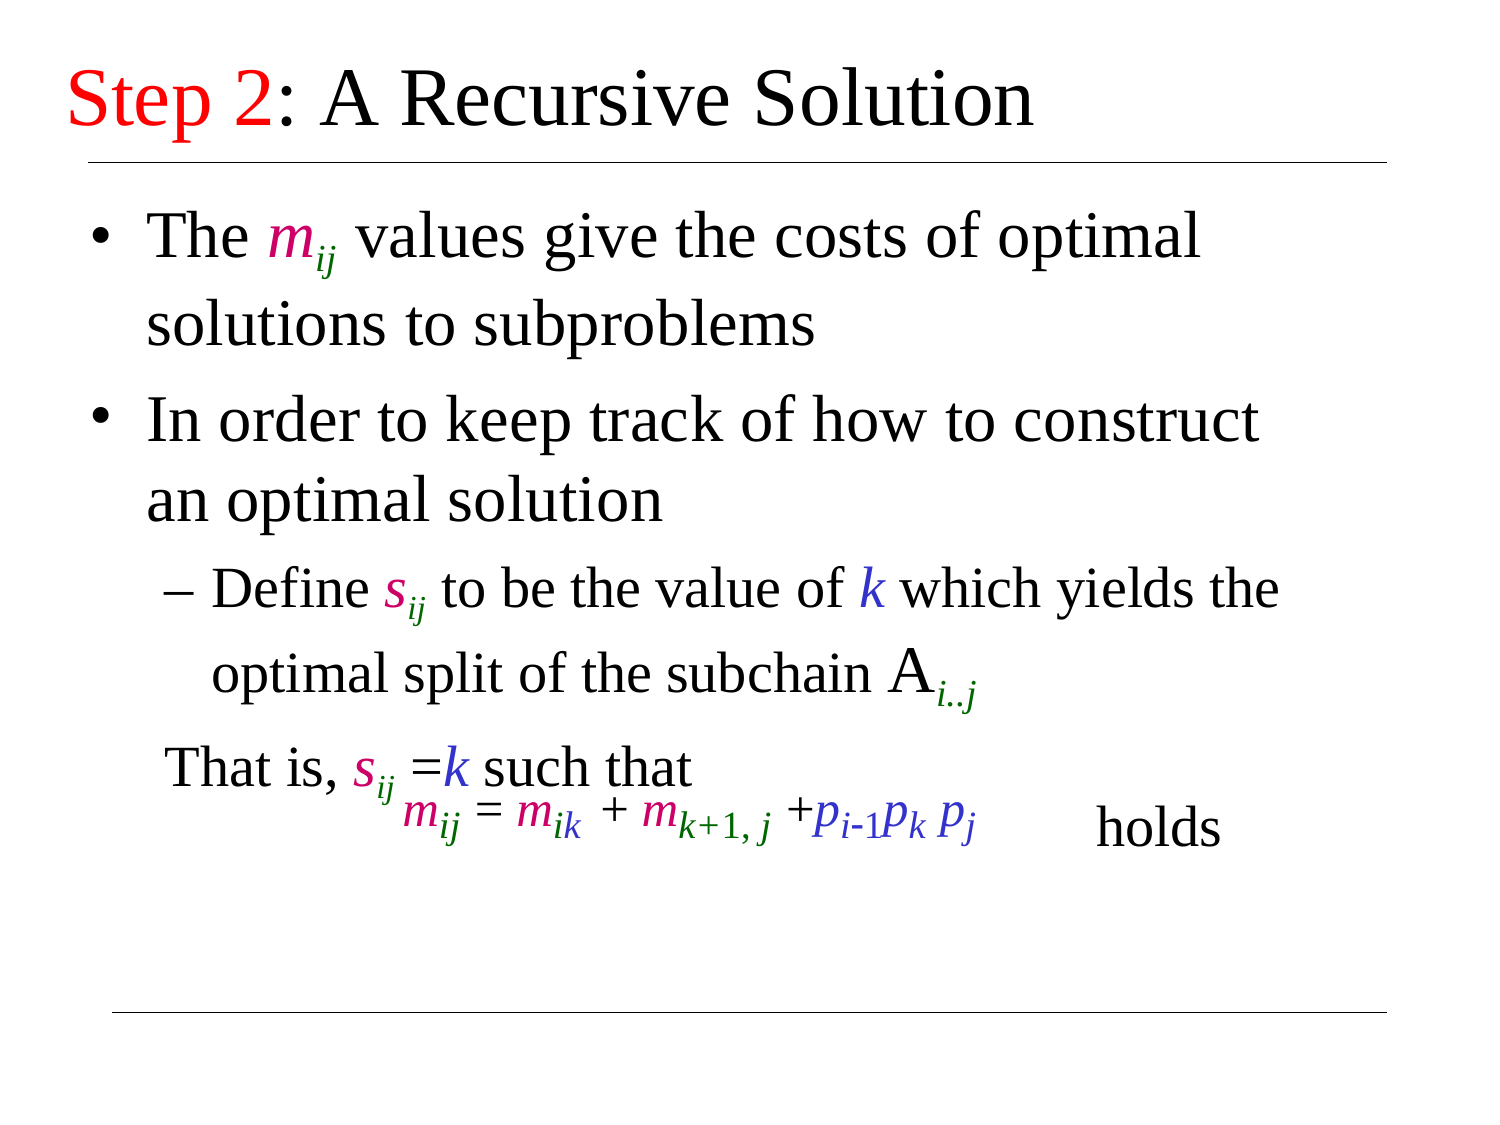

# Step 2: A Recursive Solution

The mij  values give the costs of optimal solutions to subproblems
In order to keep track of how to construct an optimal solution
– Define sij to be the value of k which yields the optimal split of the subchain Ai..j
That is, sij =k such that
mij = mik  + mk+1, j +pi−1pk pj
holds